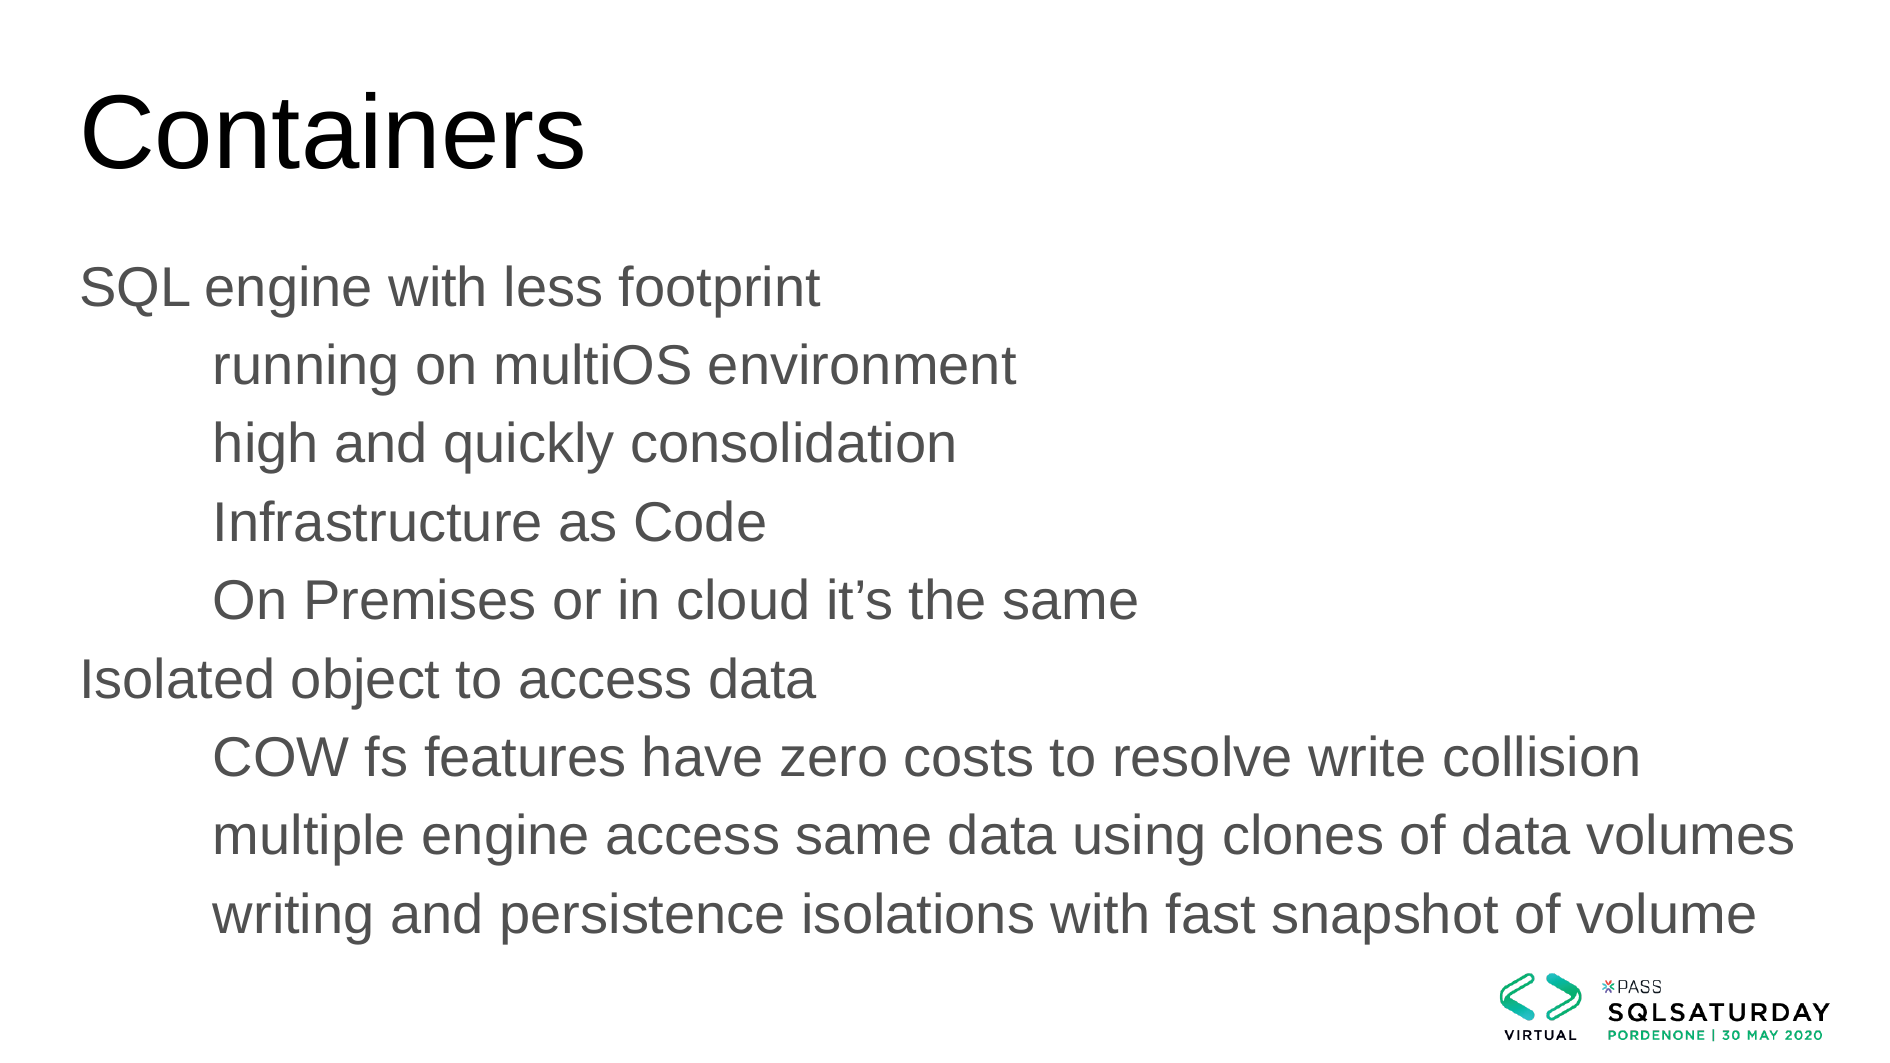

# Containers
SQL engine with less footprint
	running on multiOS environment
	high and quickly consolidation
	Infrastructure as Code
	On Premises or in cloud it’s the same
Isolated object to access data
	COW fs features have zero costs to resolve write collision
	multiple engine access same data using clones of data volumes
	writing and persistence isolations with fast snapshot of volume